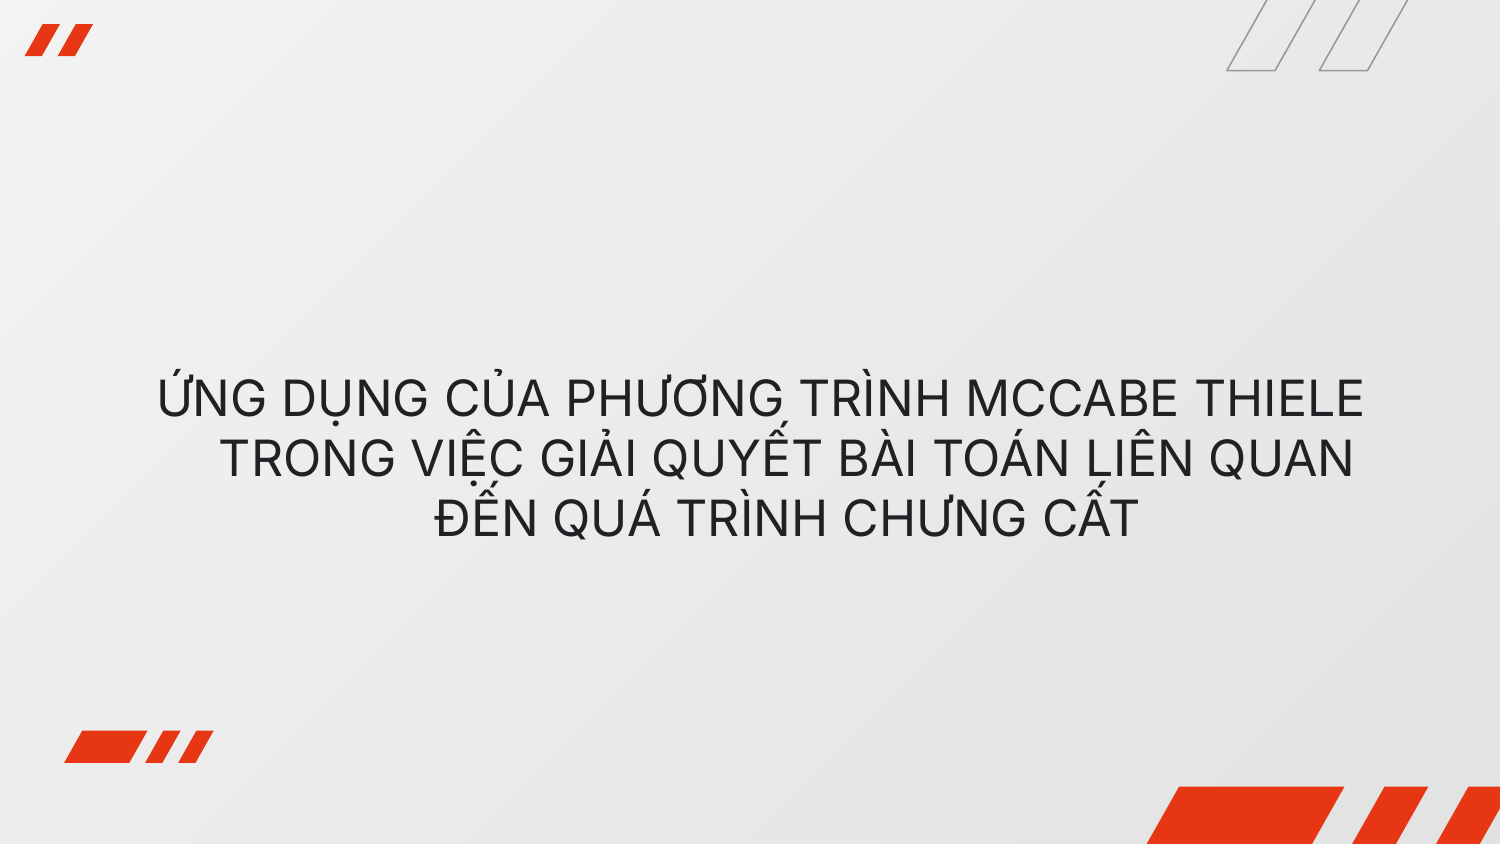

ỨNG DỤNG CỦA PHƯƠNG TRÌNH MCCABE THIELE TRONG VIỆC GIẢI QUYẾT BÀI TOÁN LIÊN QUAN ĐẾN QUÁ TRÌNH CHƯNG CẤT